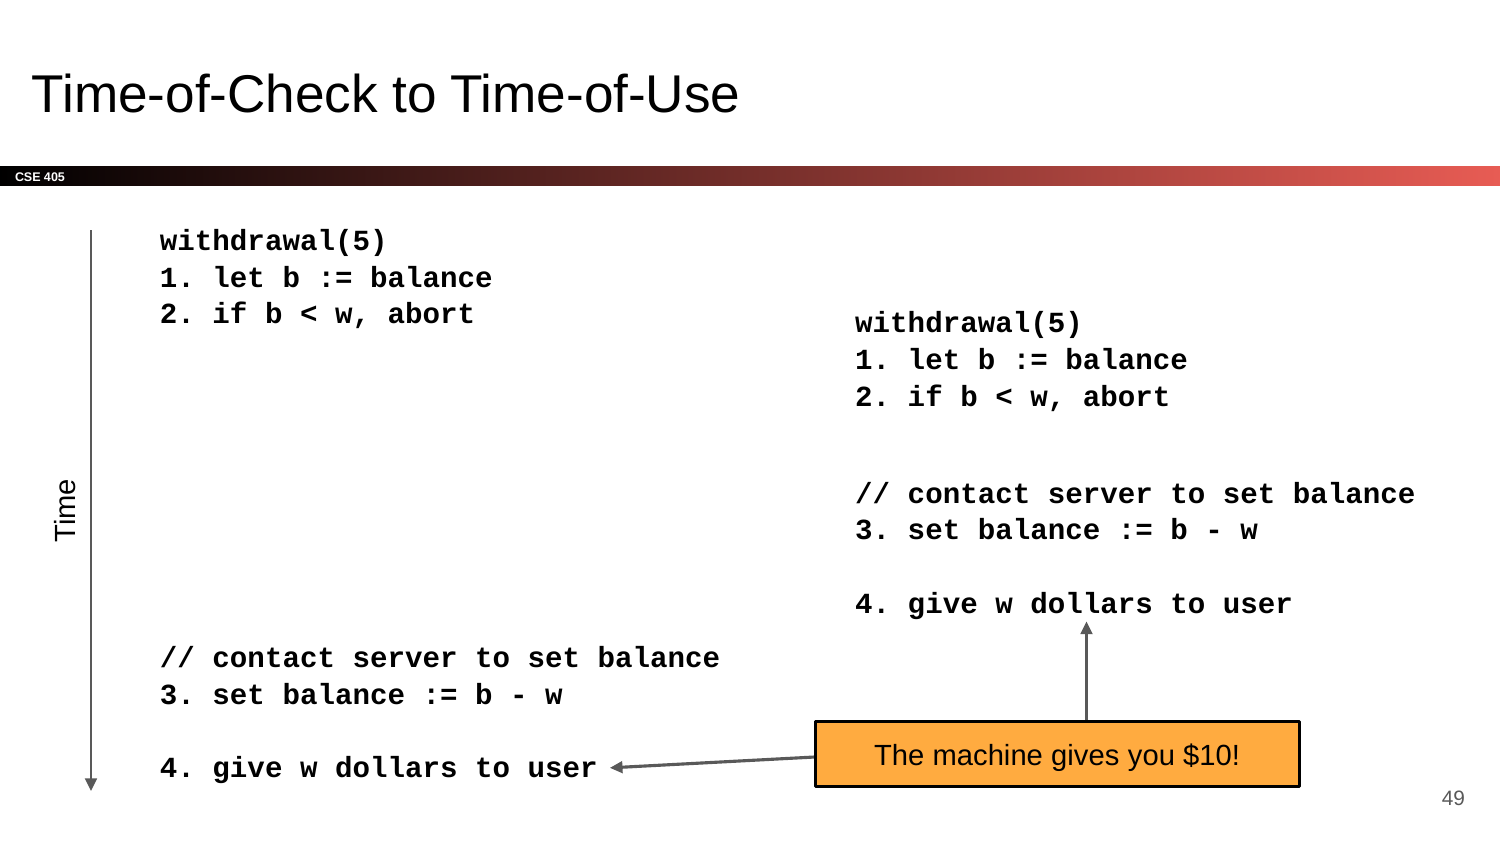

# Time-of-Check to Time-of-Use
withdrawal(5)
1. let b := balance
2. if b < w, abort
withdrawal(5)
1. let b := balance
2. if b < w, abort
// contact server to set balance
3. set balance := b - w
4. give w dollars to user
Time
// contact server to set balance
3. set balance := b - w
4. give w dollars to user
The machine gives you $10!
49